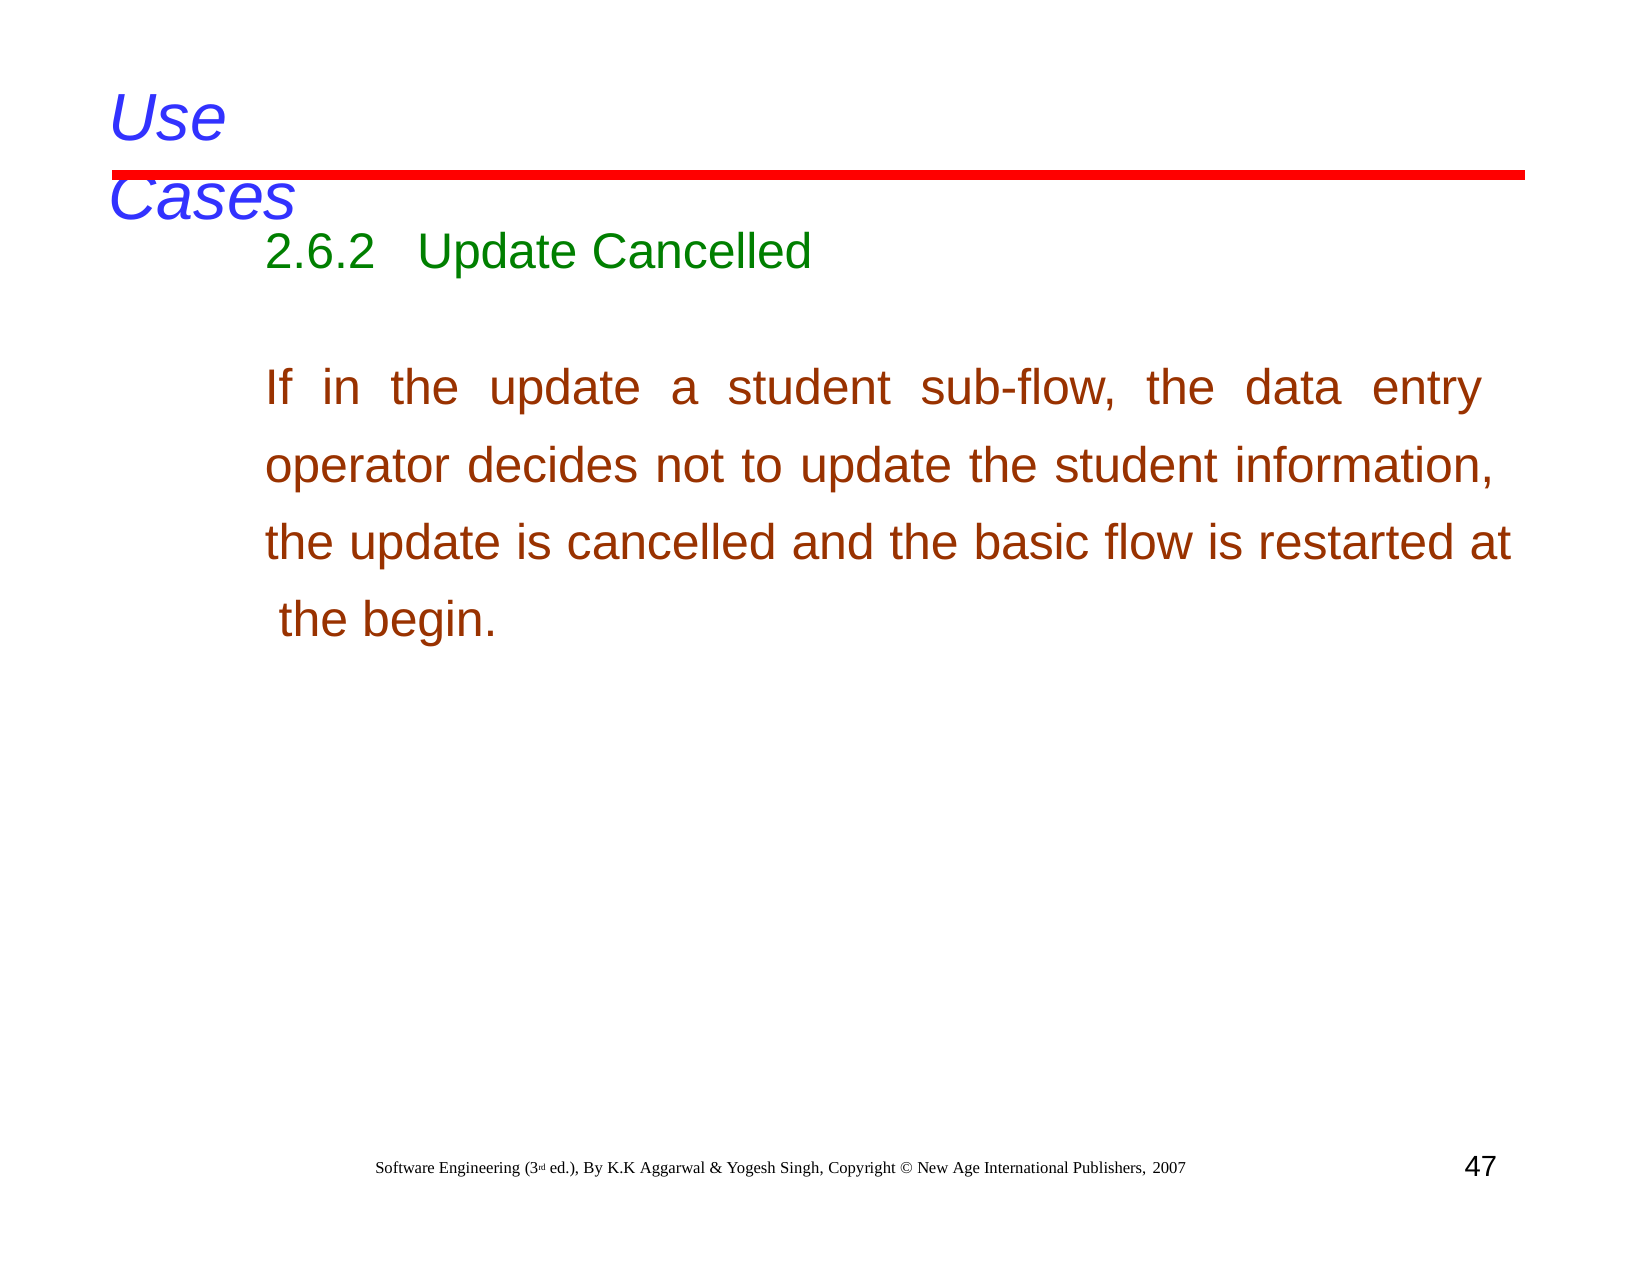

# Use Cases

2.6.2   Update Cancelled

If in the update a student sub-flow, the data entry  operator decides not to update the student information,  the update is cancelled and the basic flow is restarted at  the begin.
47
Software Engineering (3rd  ed.), By K.K Aggarwal & Yogesh Singh, Copyright © New Age International Publishers, 2007